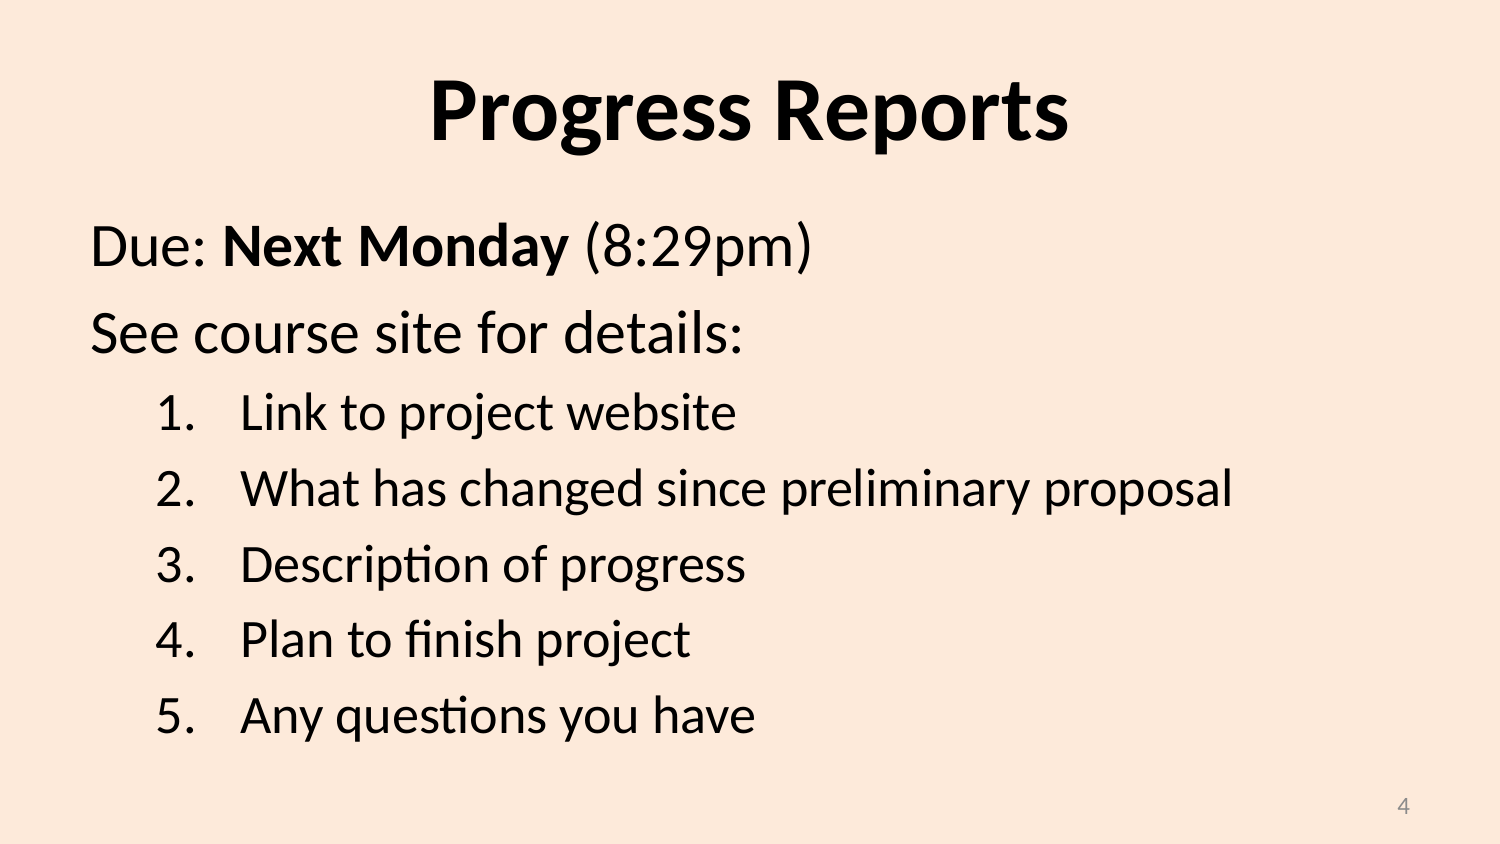

# Progress Reports
Due: Next Monday (8:29pm)
See course site for details:
Link to project website
What has changed since preliminary proposal
Description of progress
Plan to finish project
Any questions you have
4